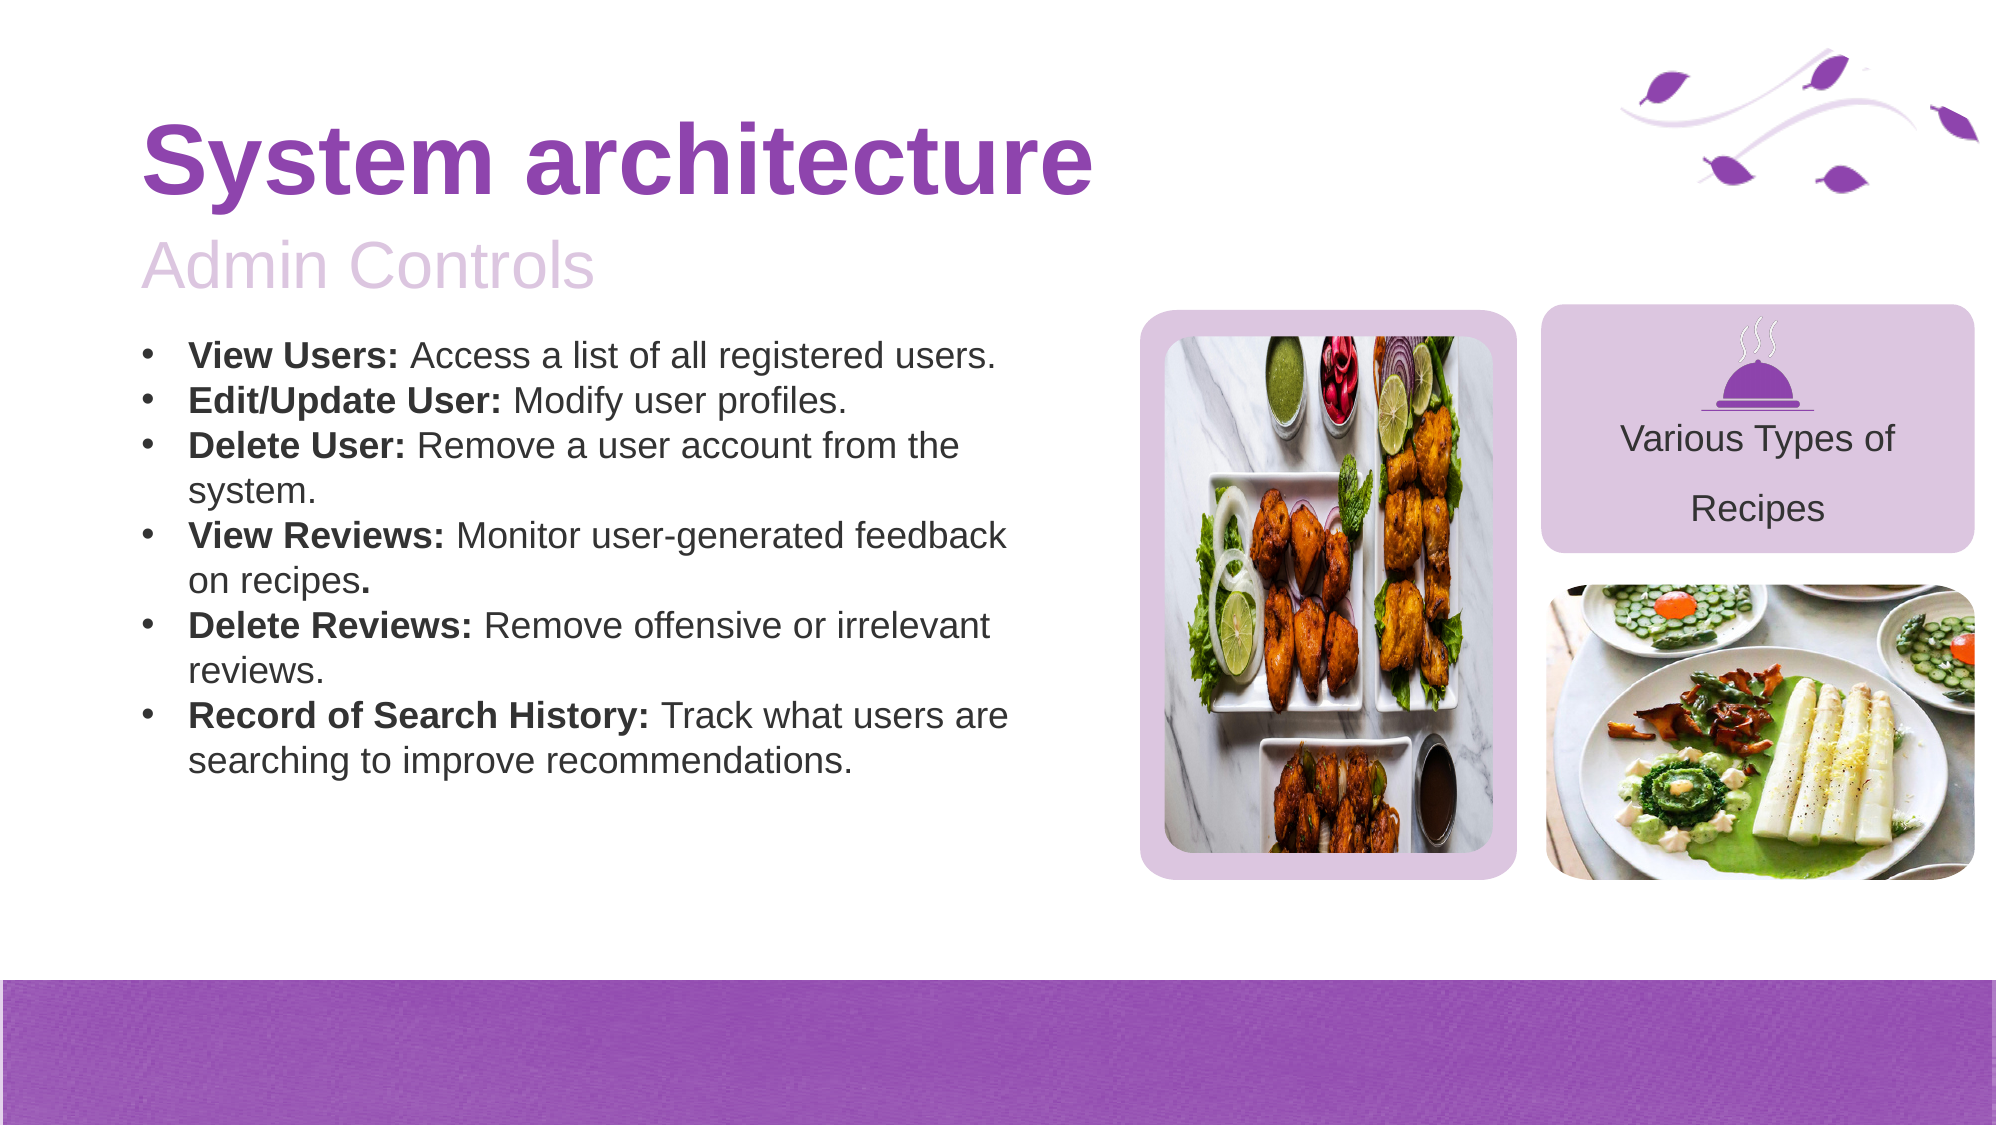

System architecture

Admin Controls

View Users: Access a list of all registered users.
Edit/Update User: Modify user profiles.
Delete User: Remove a user account from the system.
View Reviews: Monitor user-generated feedback on recipes.
Delete Reviews: Remove offensive or irrelevant reviews.
Record of Search History: Track what users are searching to improve recommendations.
Various Types of Recipes